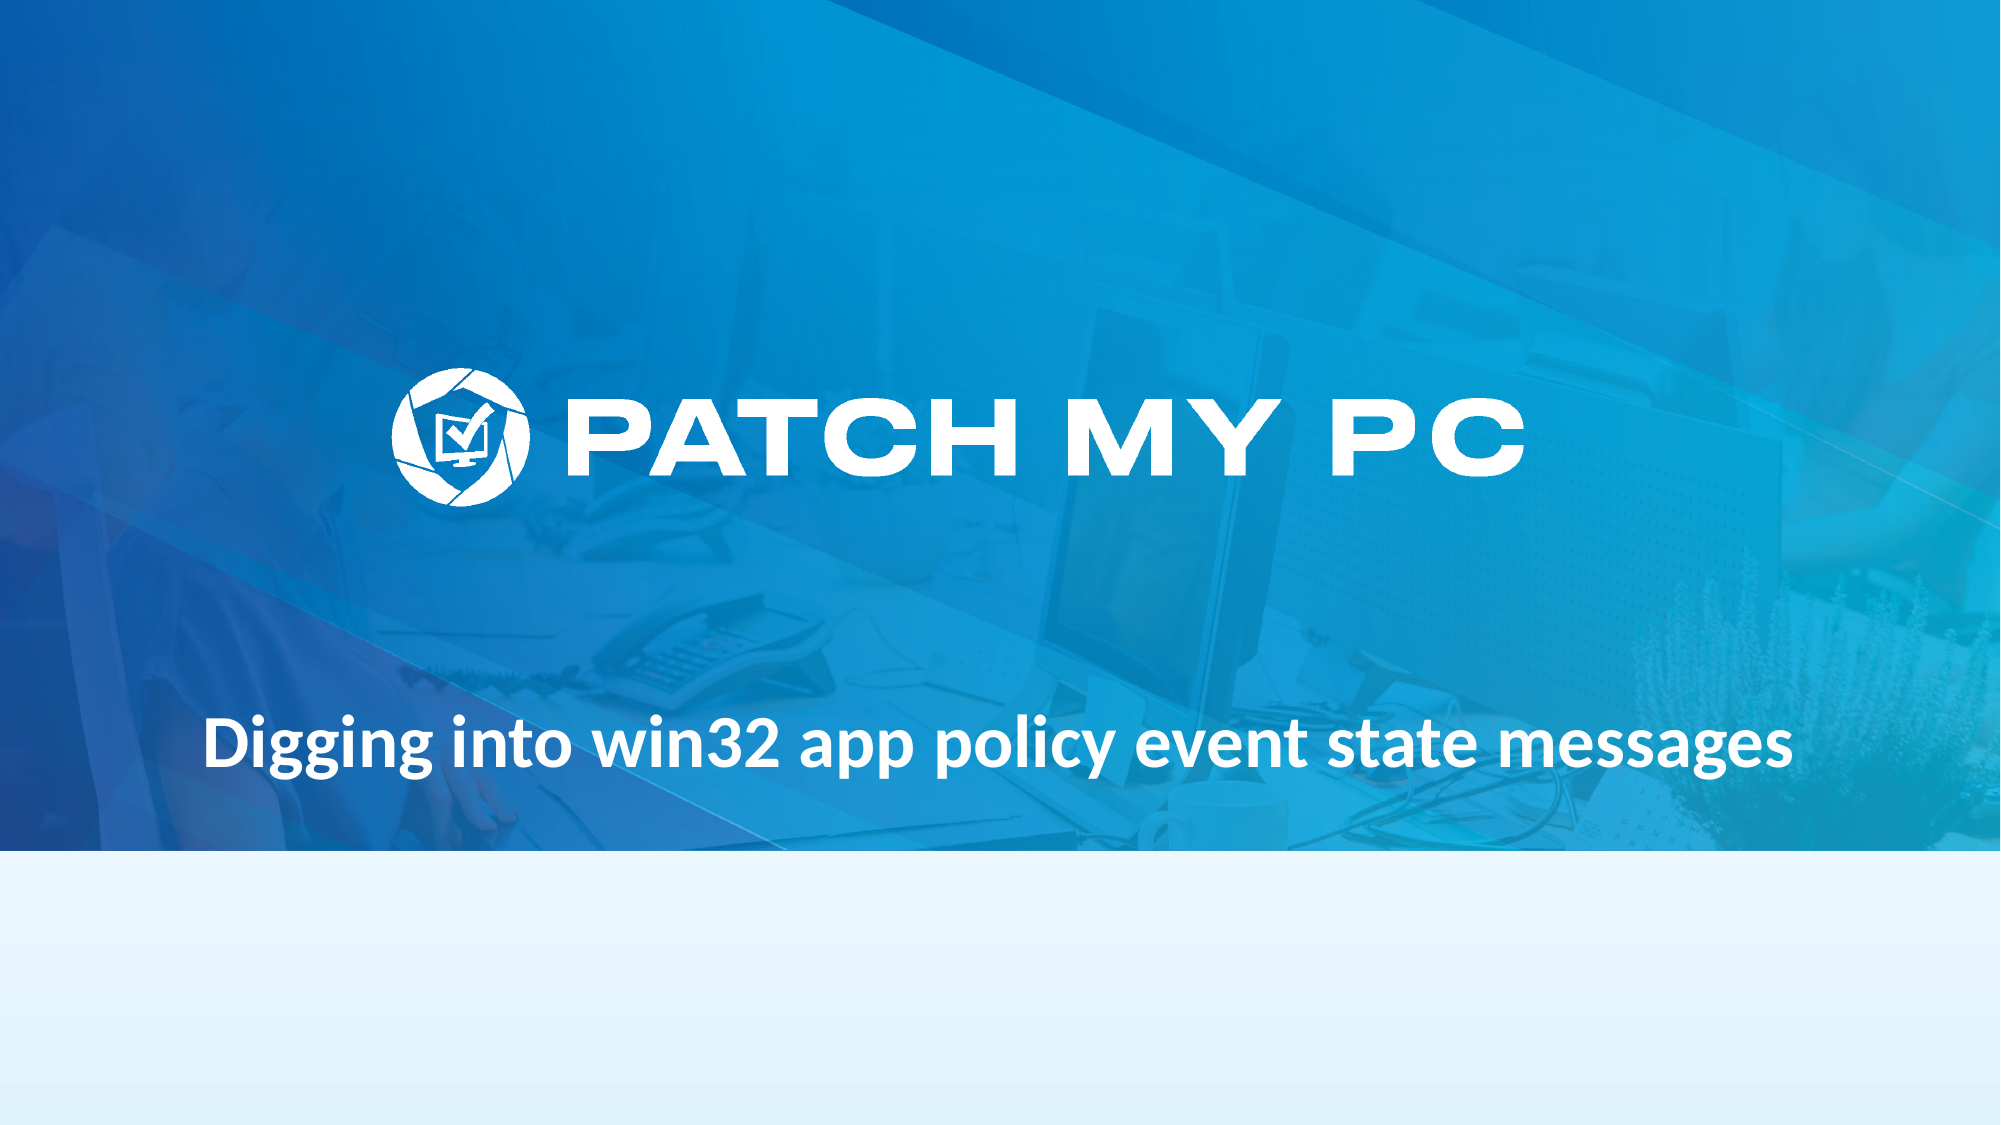

Digging into win32 app policy event state messages